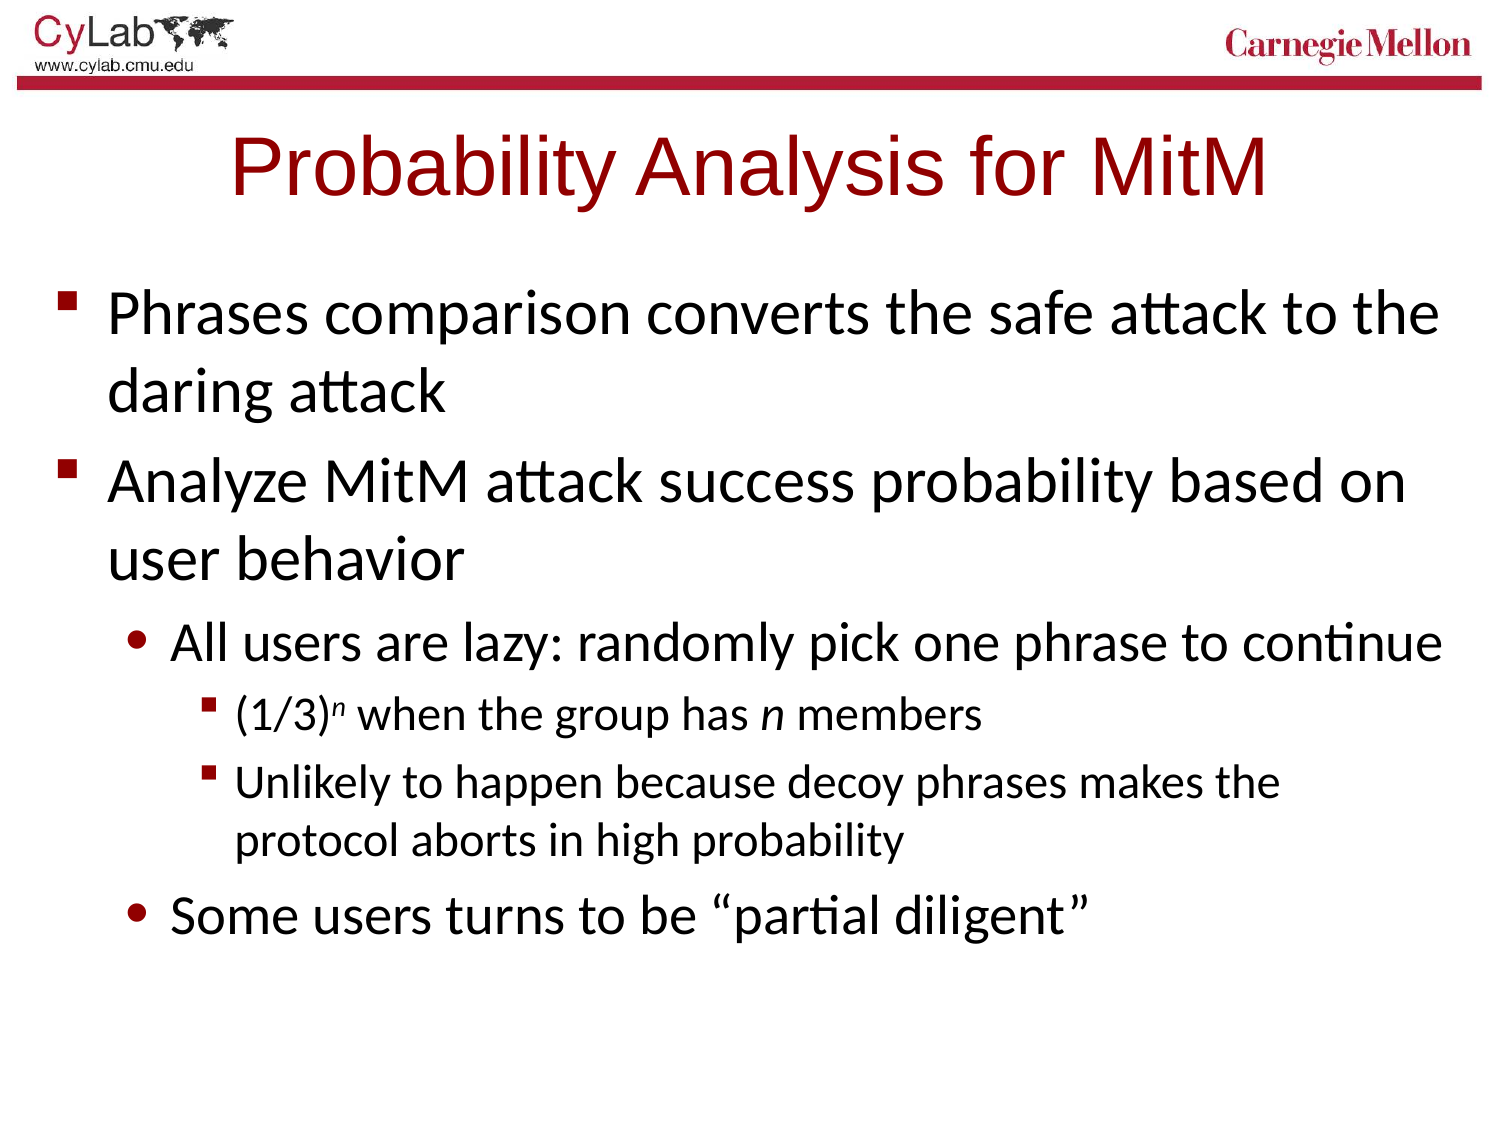

# Probability Analysis for MitM
Phrases comparison converts the safe attack to the daring attack
Analyze MitM attack success probability based on user behavior
All users are lazy: randomly pick one phrase to continue
(1/3)n when the group has n members
Unlikely to happen because decoy phrases makes the protocol aborts in high probability
Some users turns to be “partial diligent”